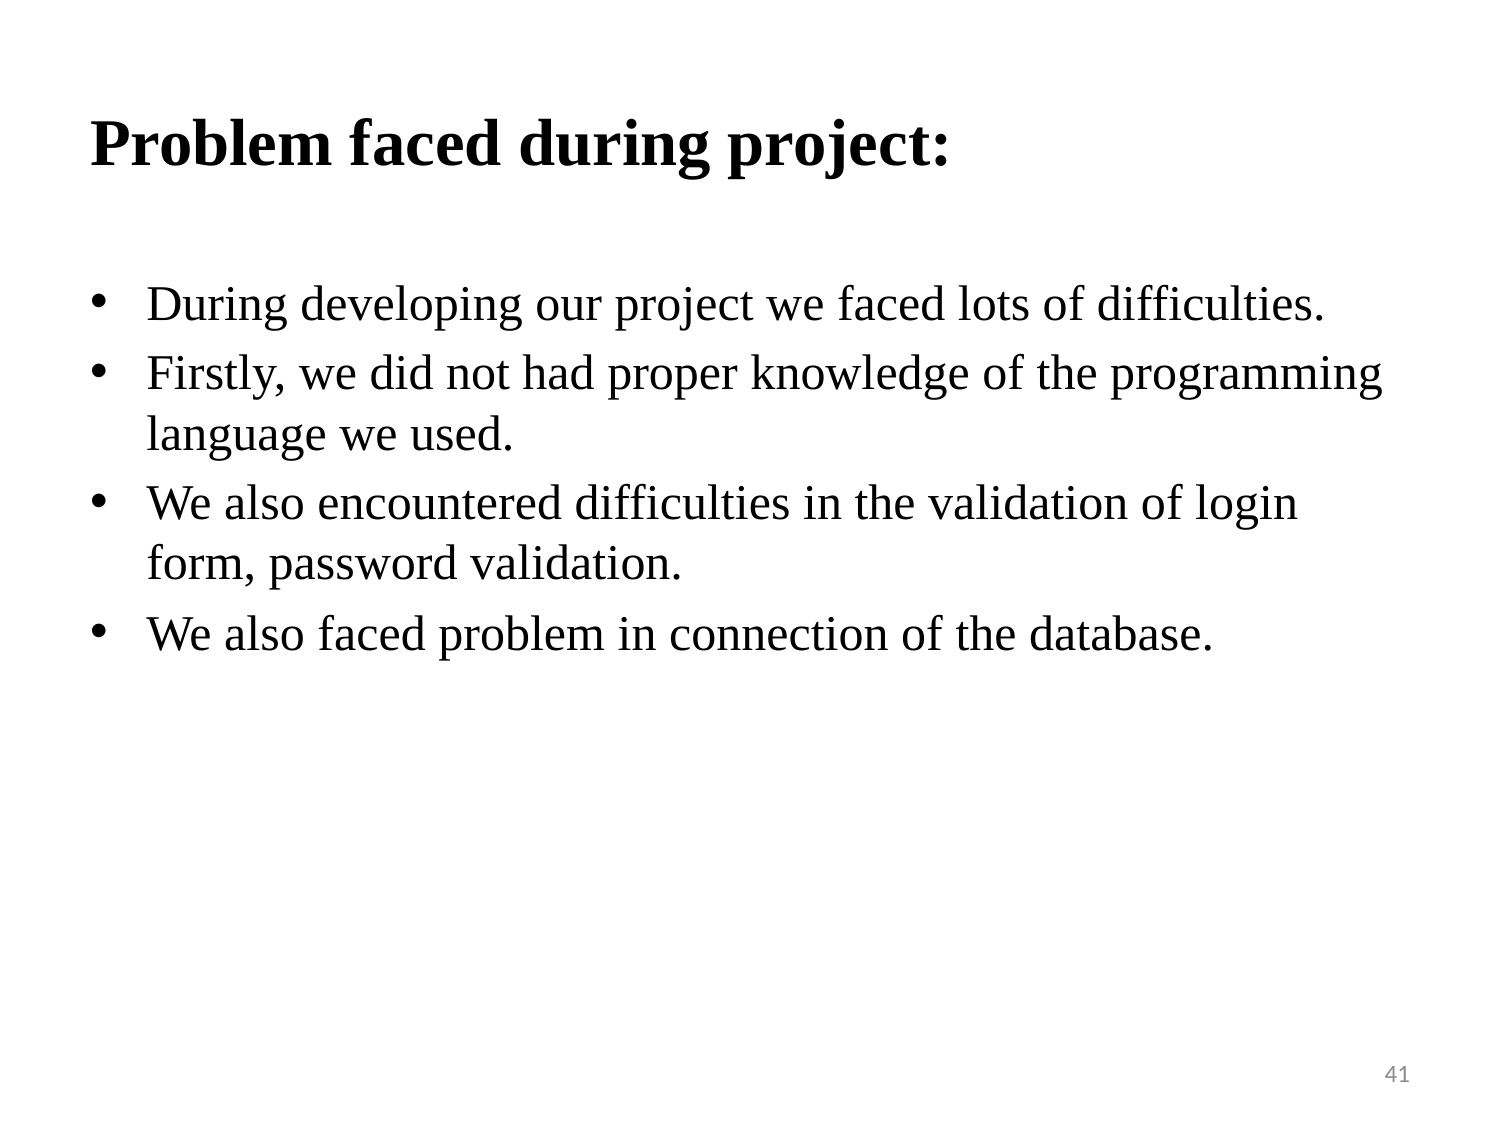

# Problem faced during project:
During developing our project we faced lots of difficulties.
Firstly, we did not had proper knowledge of the programming language we used.
We also encountered difficulties in the validation of login form, password validation.
We also faced problem in connection of the database.
41